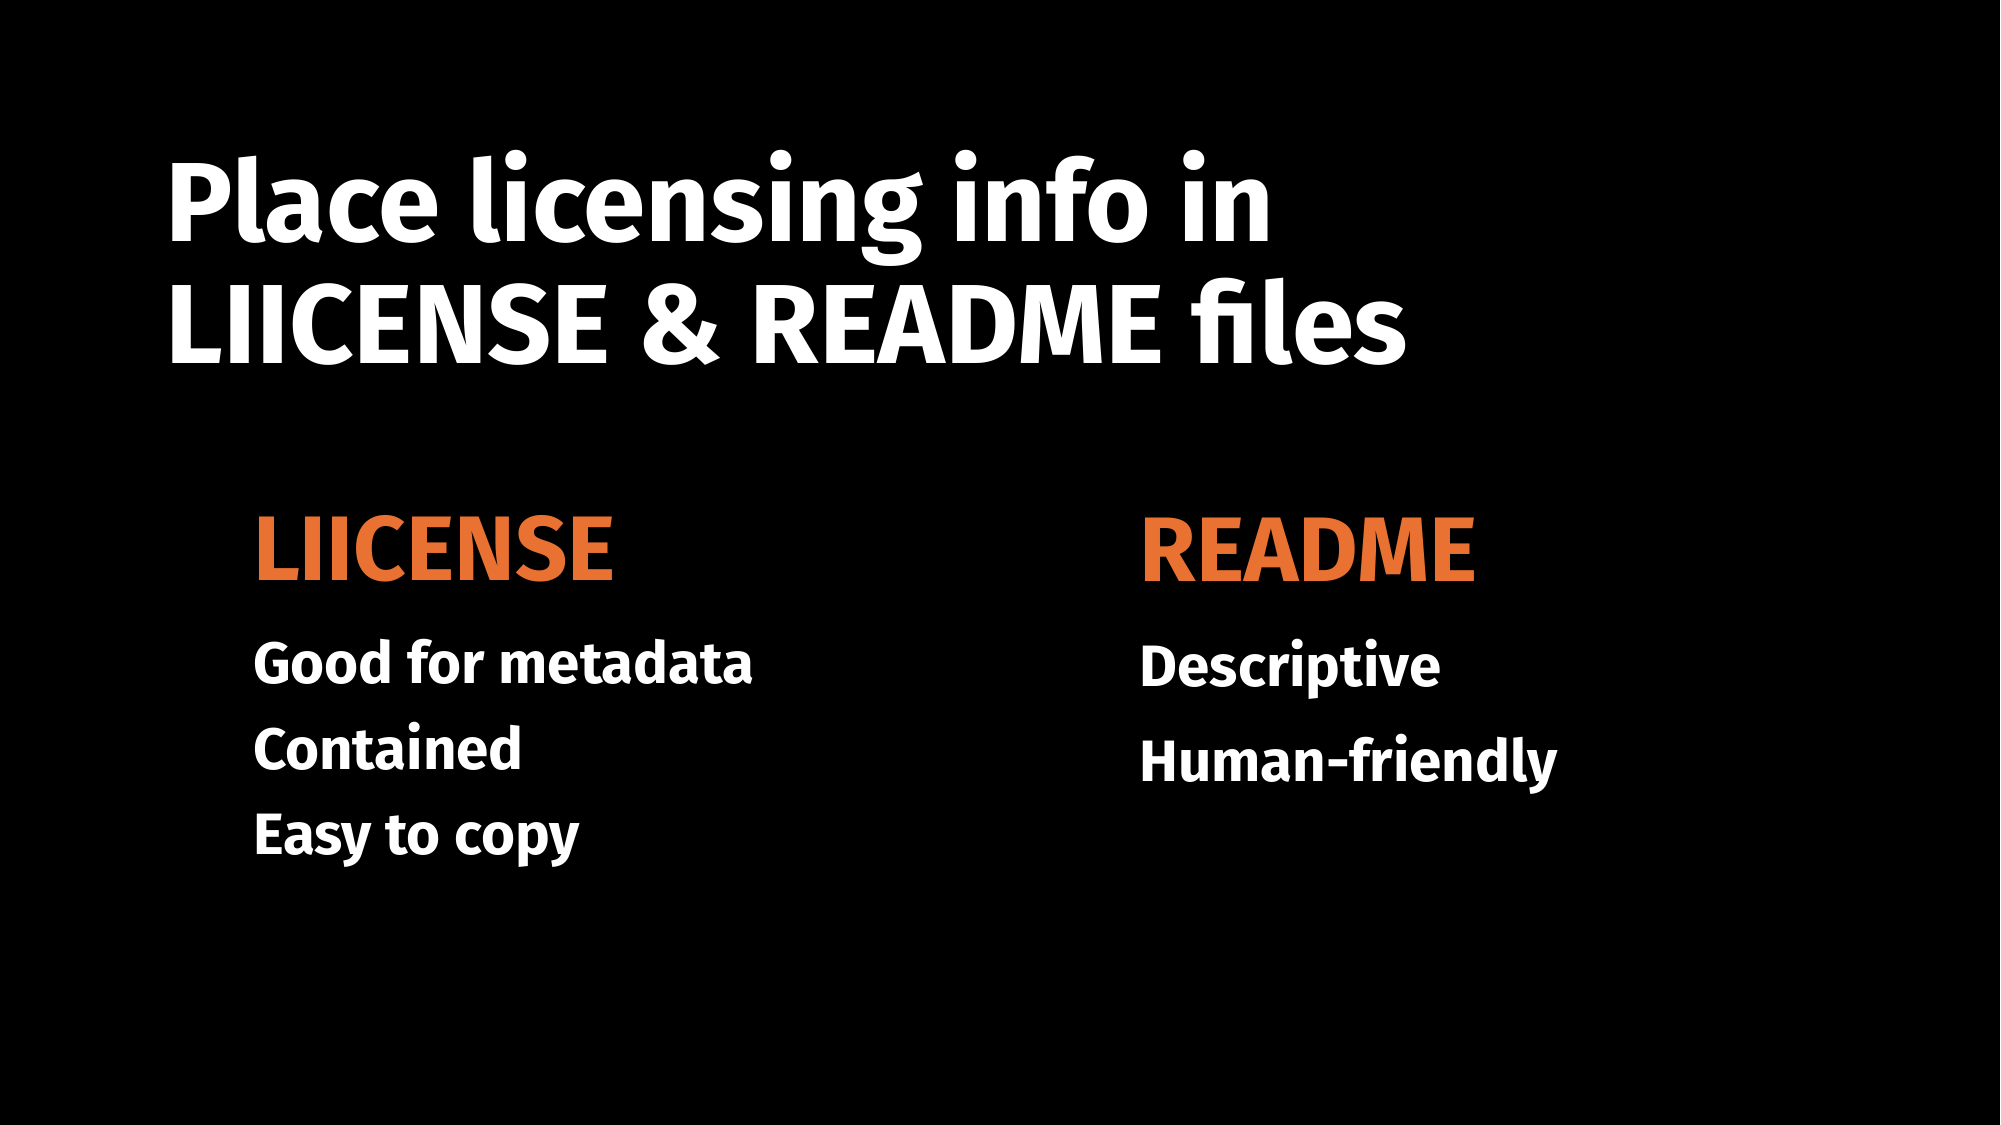

Place licensing info in LIICENSE & README files
LIICENSE
README
Good for metadata
Descriptive
Contained
Human-friendly
Easy to copy